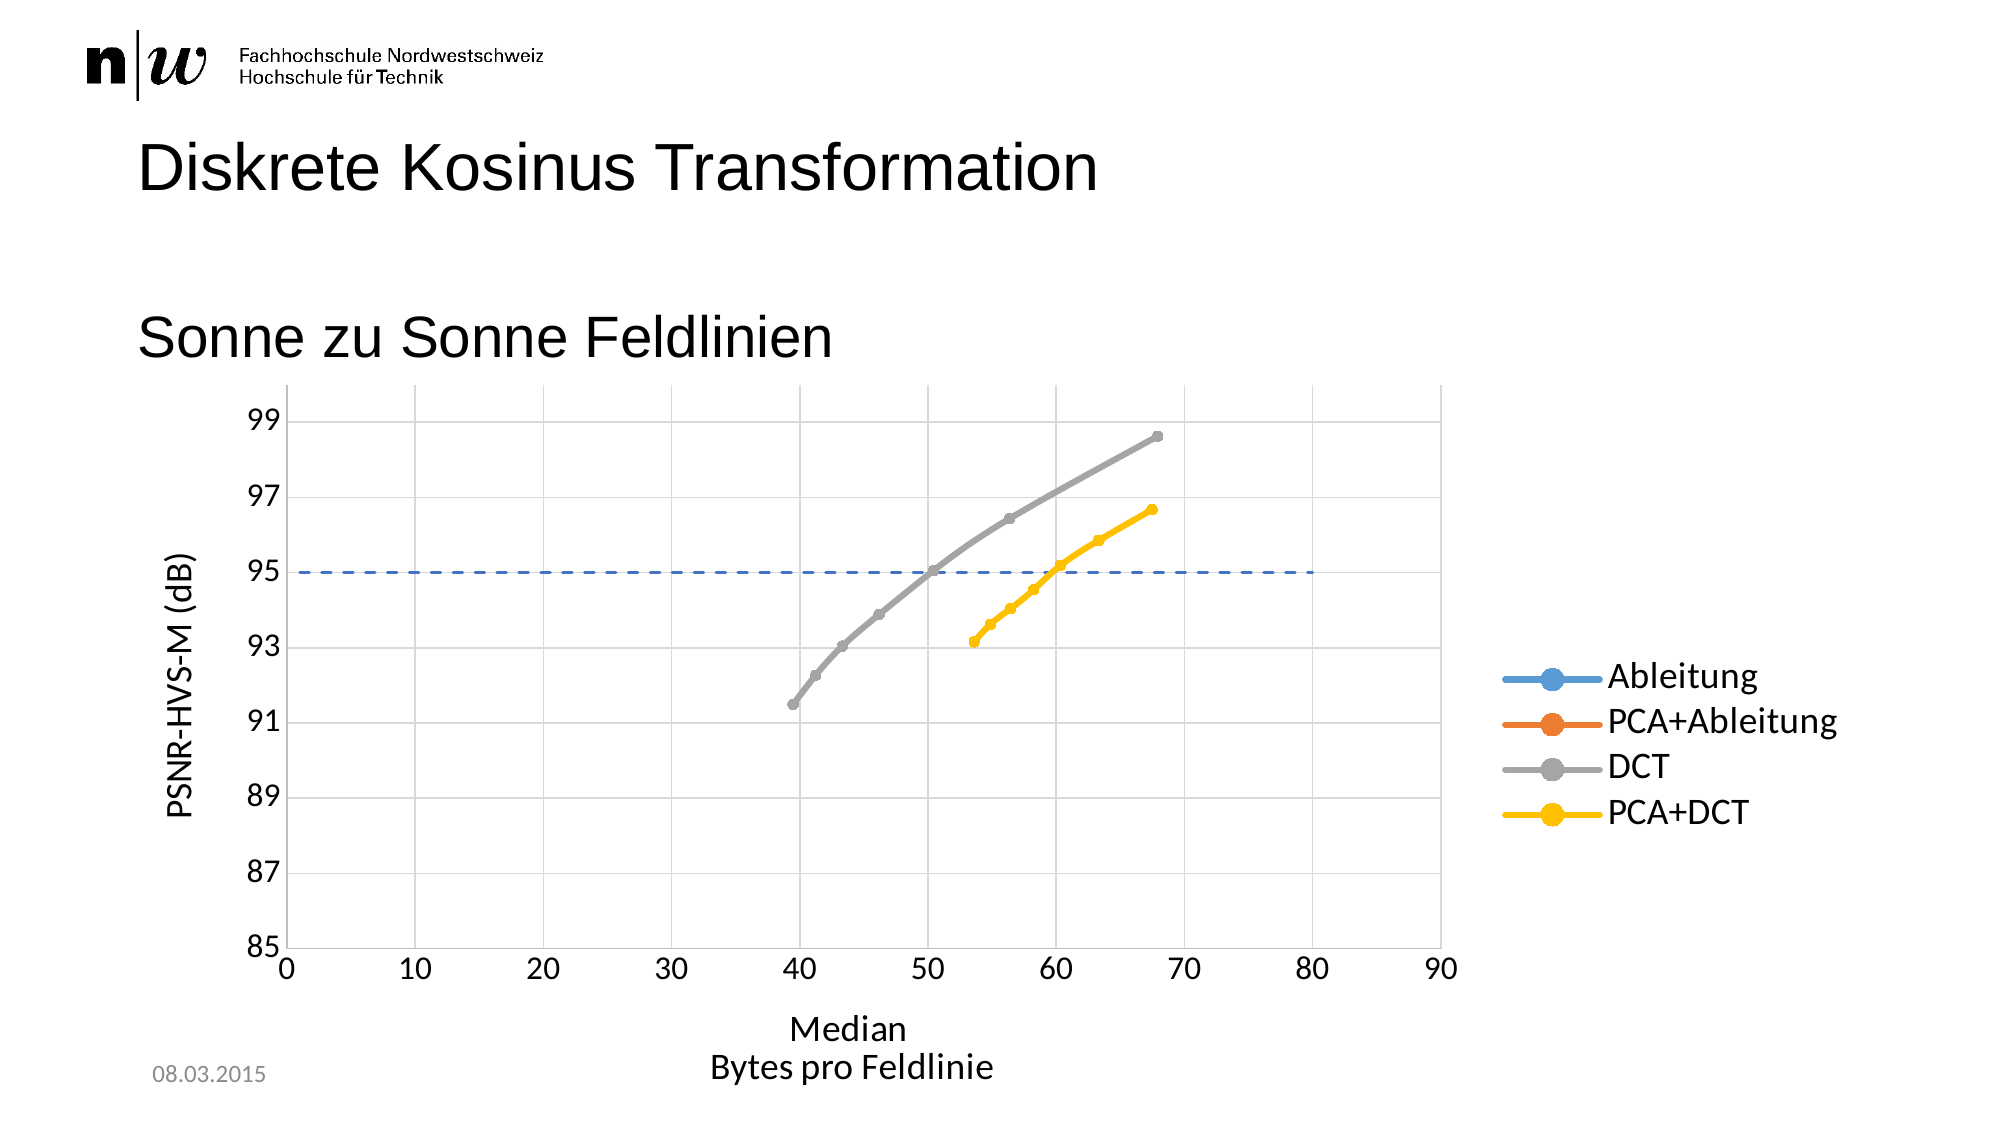

# Diskrete Kosinus Transformation
Sonne zu Sonne Feldlinien

### Chart

| Category | Ableitung | PCA+Ableitung | DCT | PCA+DCT | helper line |
|---|---|---|---|---|---|
08.03.2015
46